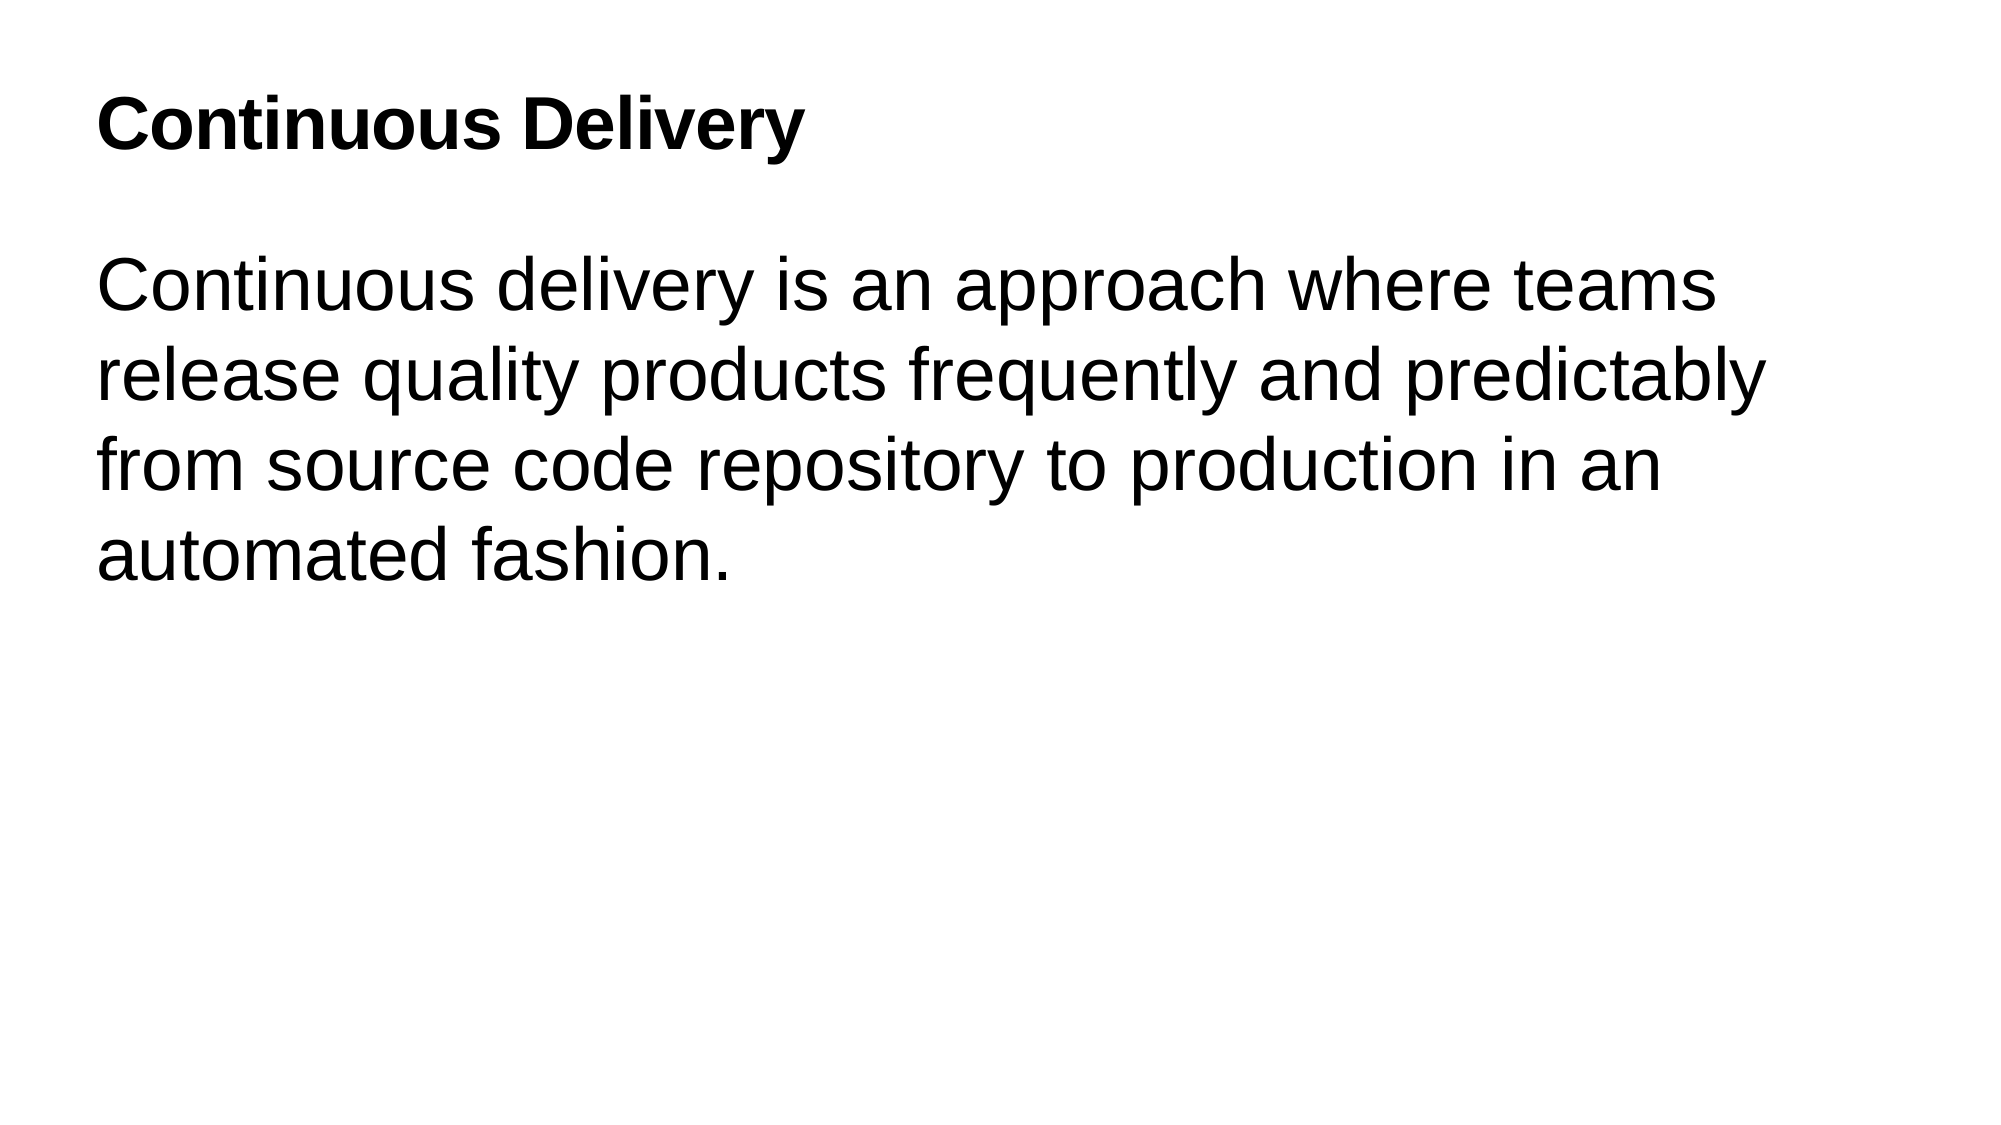

# Continuous Delivery
Continuous delivery is an approach where teams release quality products frequently and predictably from source code repository to production in an automated fashion.